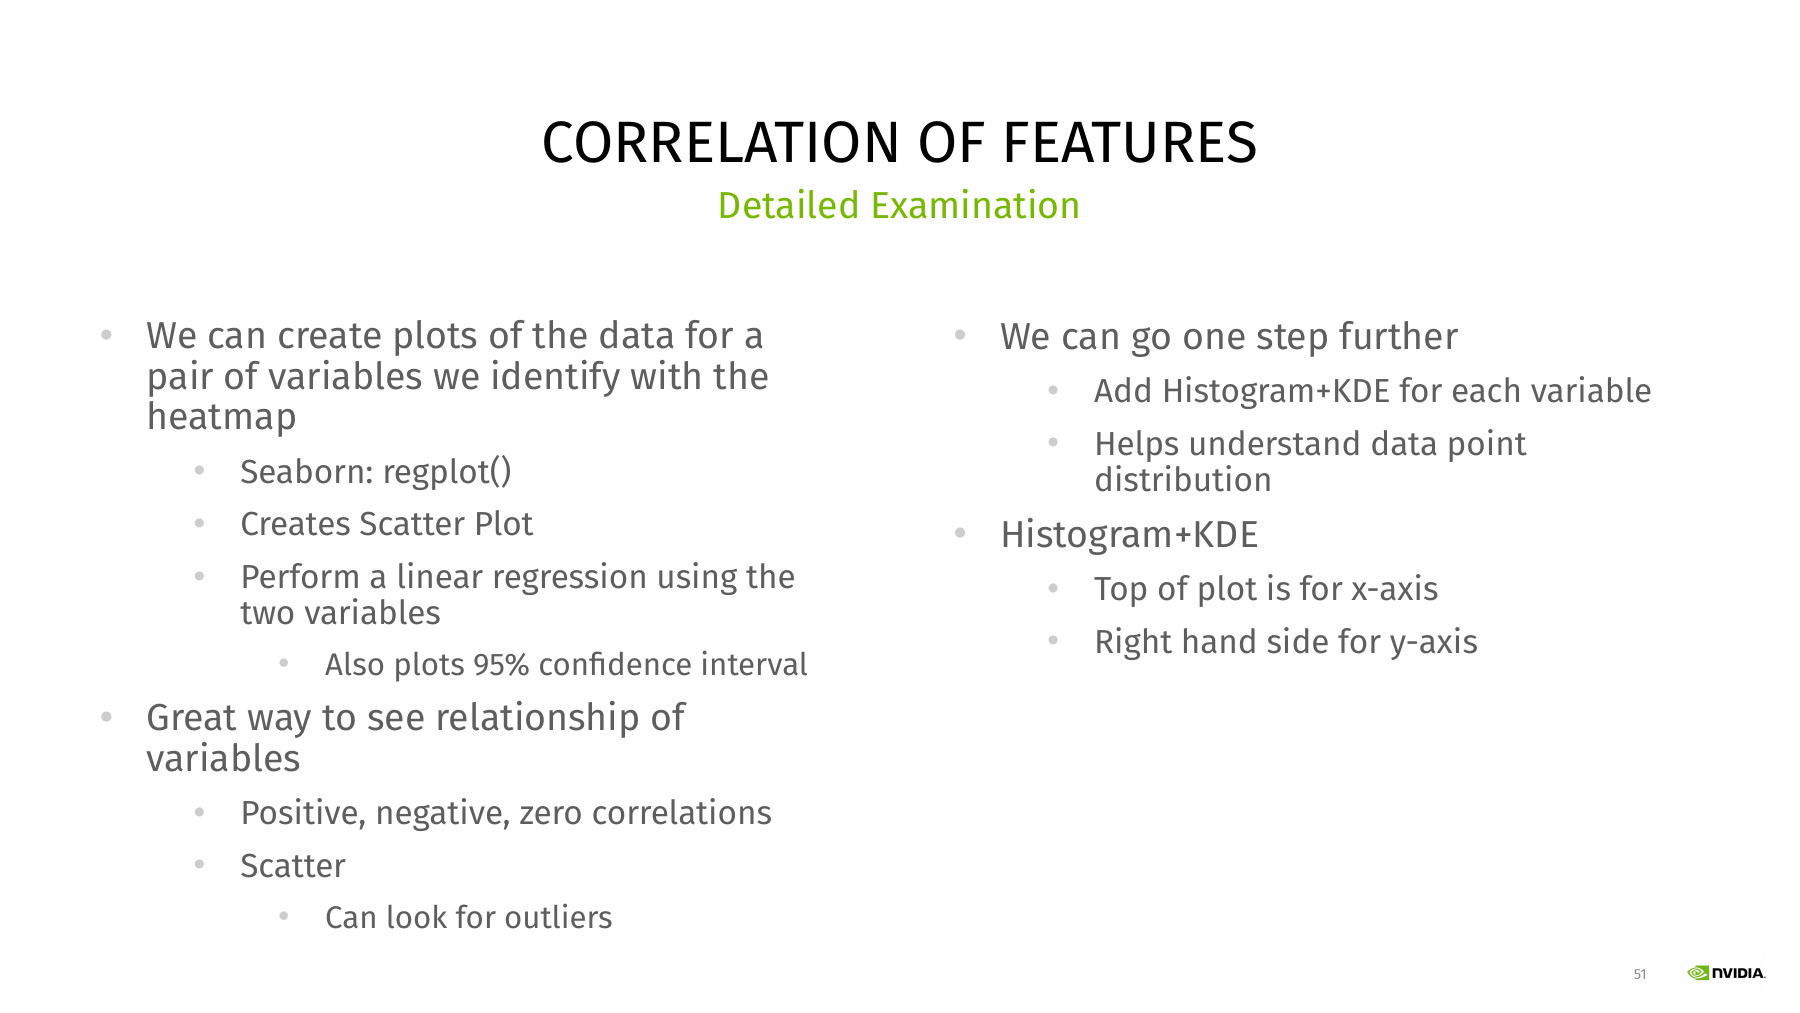

# Correlation of Features
Detailed Examination
We can create plots of the data for a pair of variables we identify with the heatmap
Seaborn: regplot()
Creates Scatter Plot
Perform a linear regression using the two variables
Also plots 95% confidence interval
Great way to see relationship of variables
Positive, negative, zero correlations
Scatter
Can look for outliers

We can go one step further
Add Histogram+KDE for each variable
Helps understand data point distribution
Histogram+KDE
Top of plot is for x-axis
Right hand side for y-axis